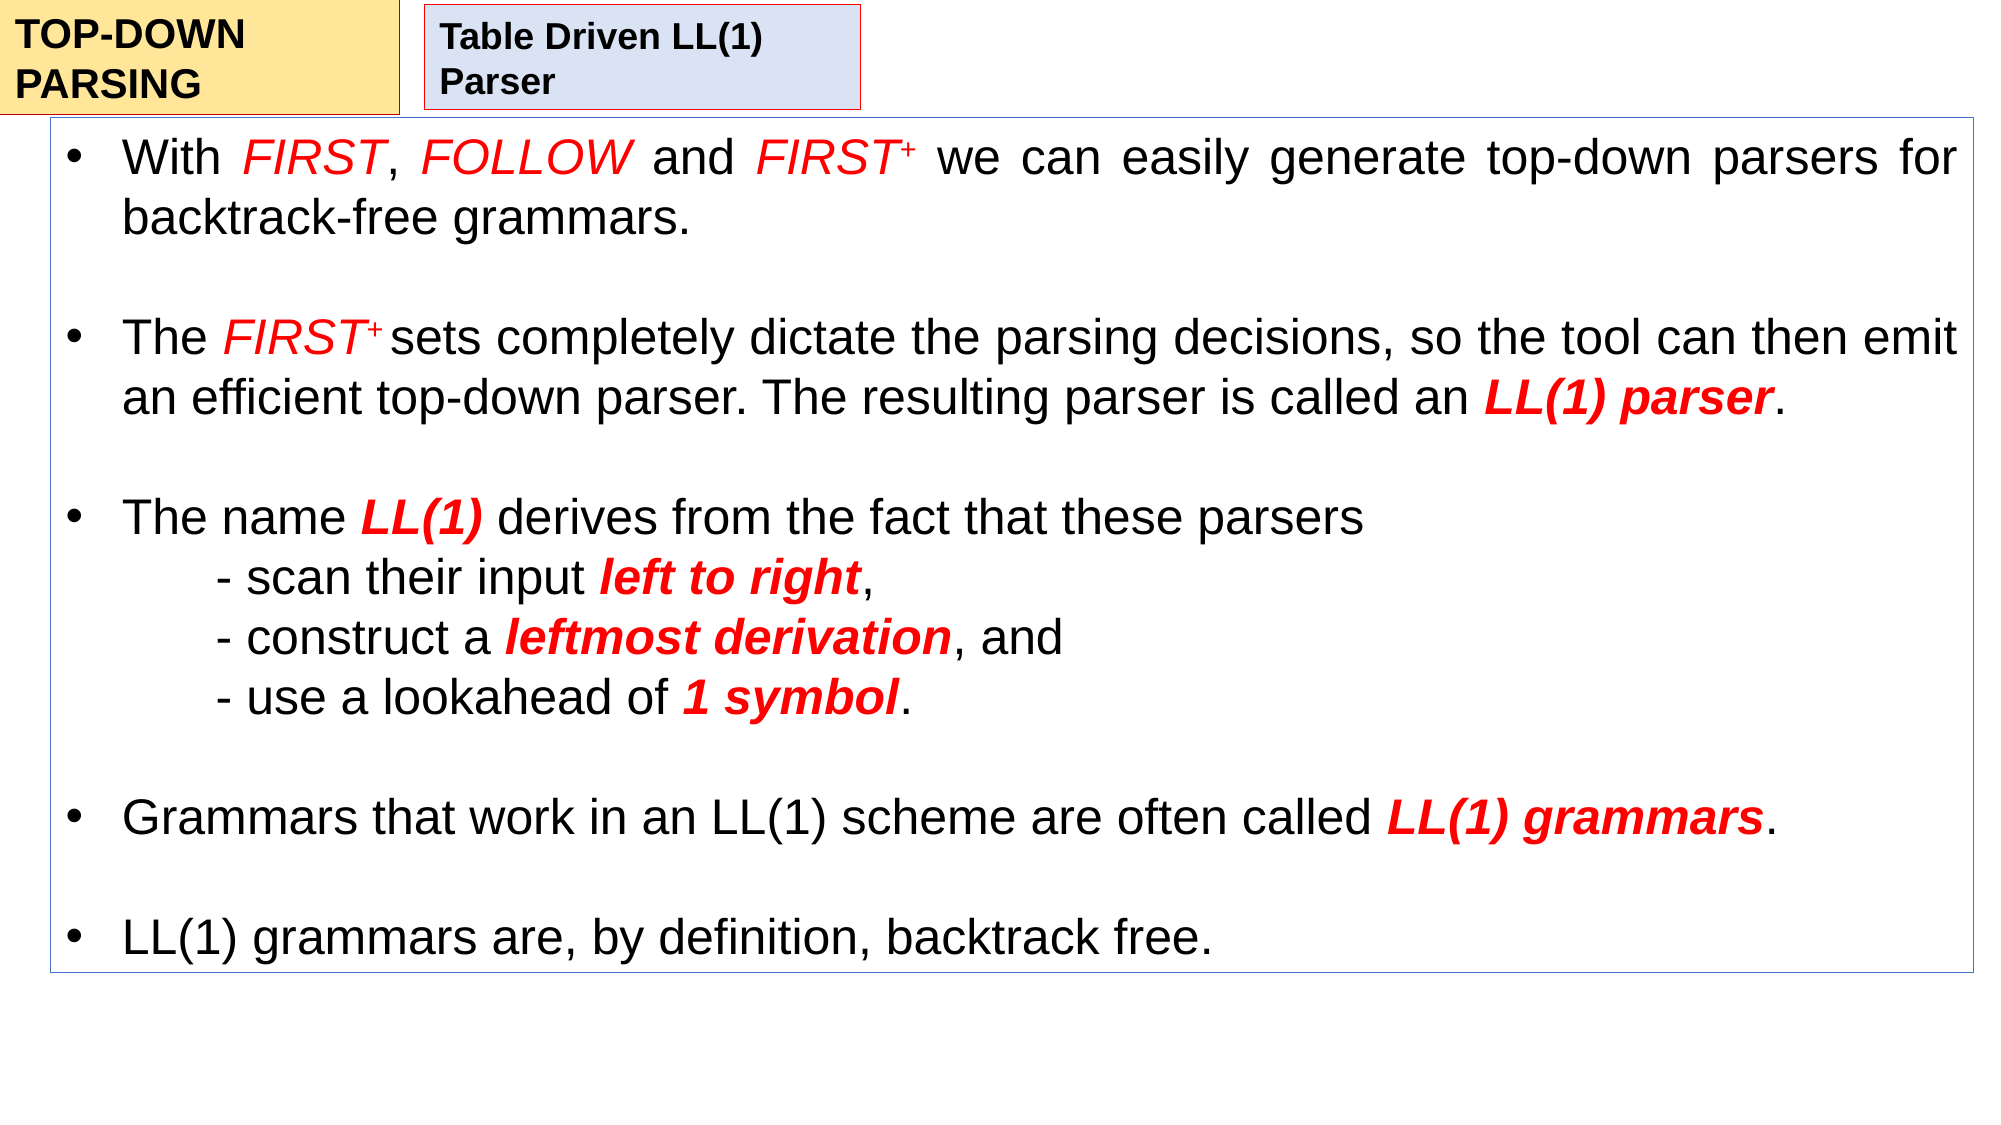

TOP-DOWN PARSING
Table Driven LL(1) Parser
With FIRST, FOLLOW and FIRST+ we can easily generate top-down parsers for backtrack-free grammars.

The FIRST+ sets completely dictate the parsing decisions, so the tool can then emit an efficient top-down parser. The resulting parser is called an LL(1) parser.

The name LL(1) derives from the fact that these parsers
	- scan their input left to right,
	- construct a leftmost derivation, and
	- use a lookahead of 1 symbol.

Grammars that work in an LL(1) scheme are often called LL(1) grammars.

LL(1) grammars are, by definition, backtrack free.